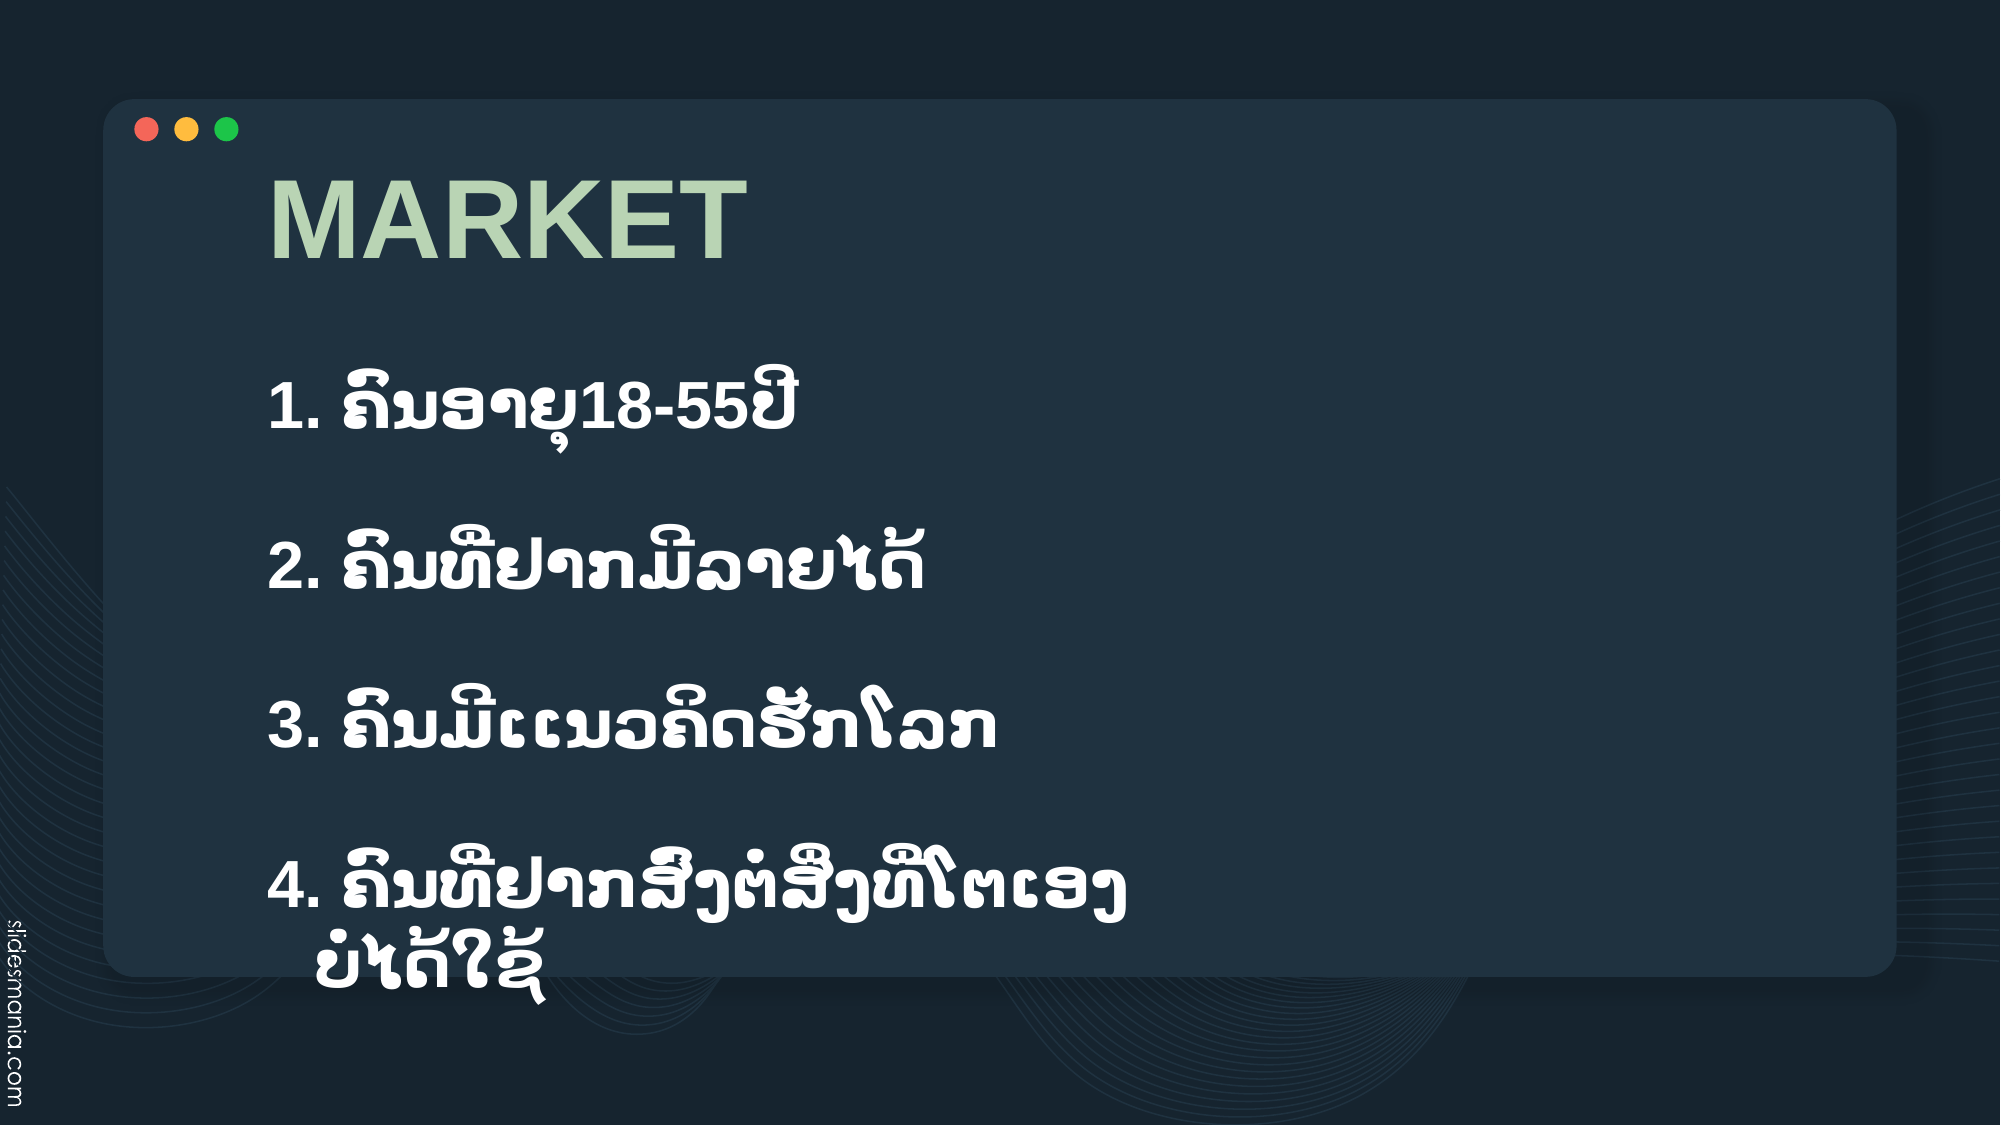

1. ຄົນອາຍຸ18-55ປີ

2. ຄົນທີ່ຢາກມີລາຍໄດ້

3. ຄົນມີເເນວຄິດຮັກໂລກ

4. ຄົນທີ່ຢາກສົ່ງຕໍ່ສິ່ງທີ່ໂຕເອງບໍ່ໄດ້ໃຊ້

# MARKET